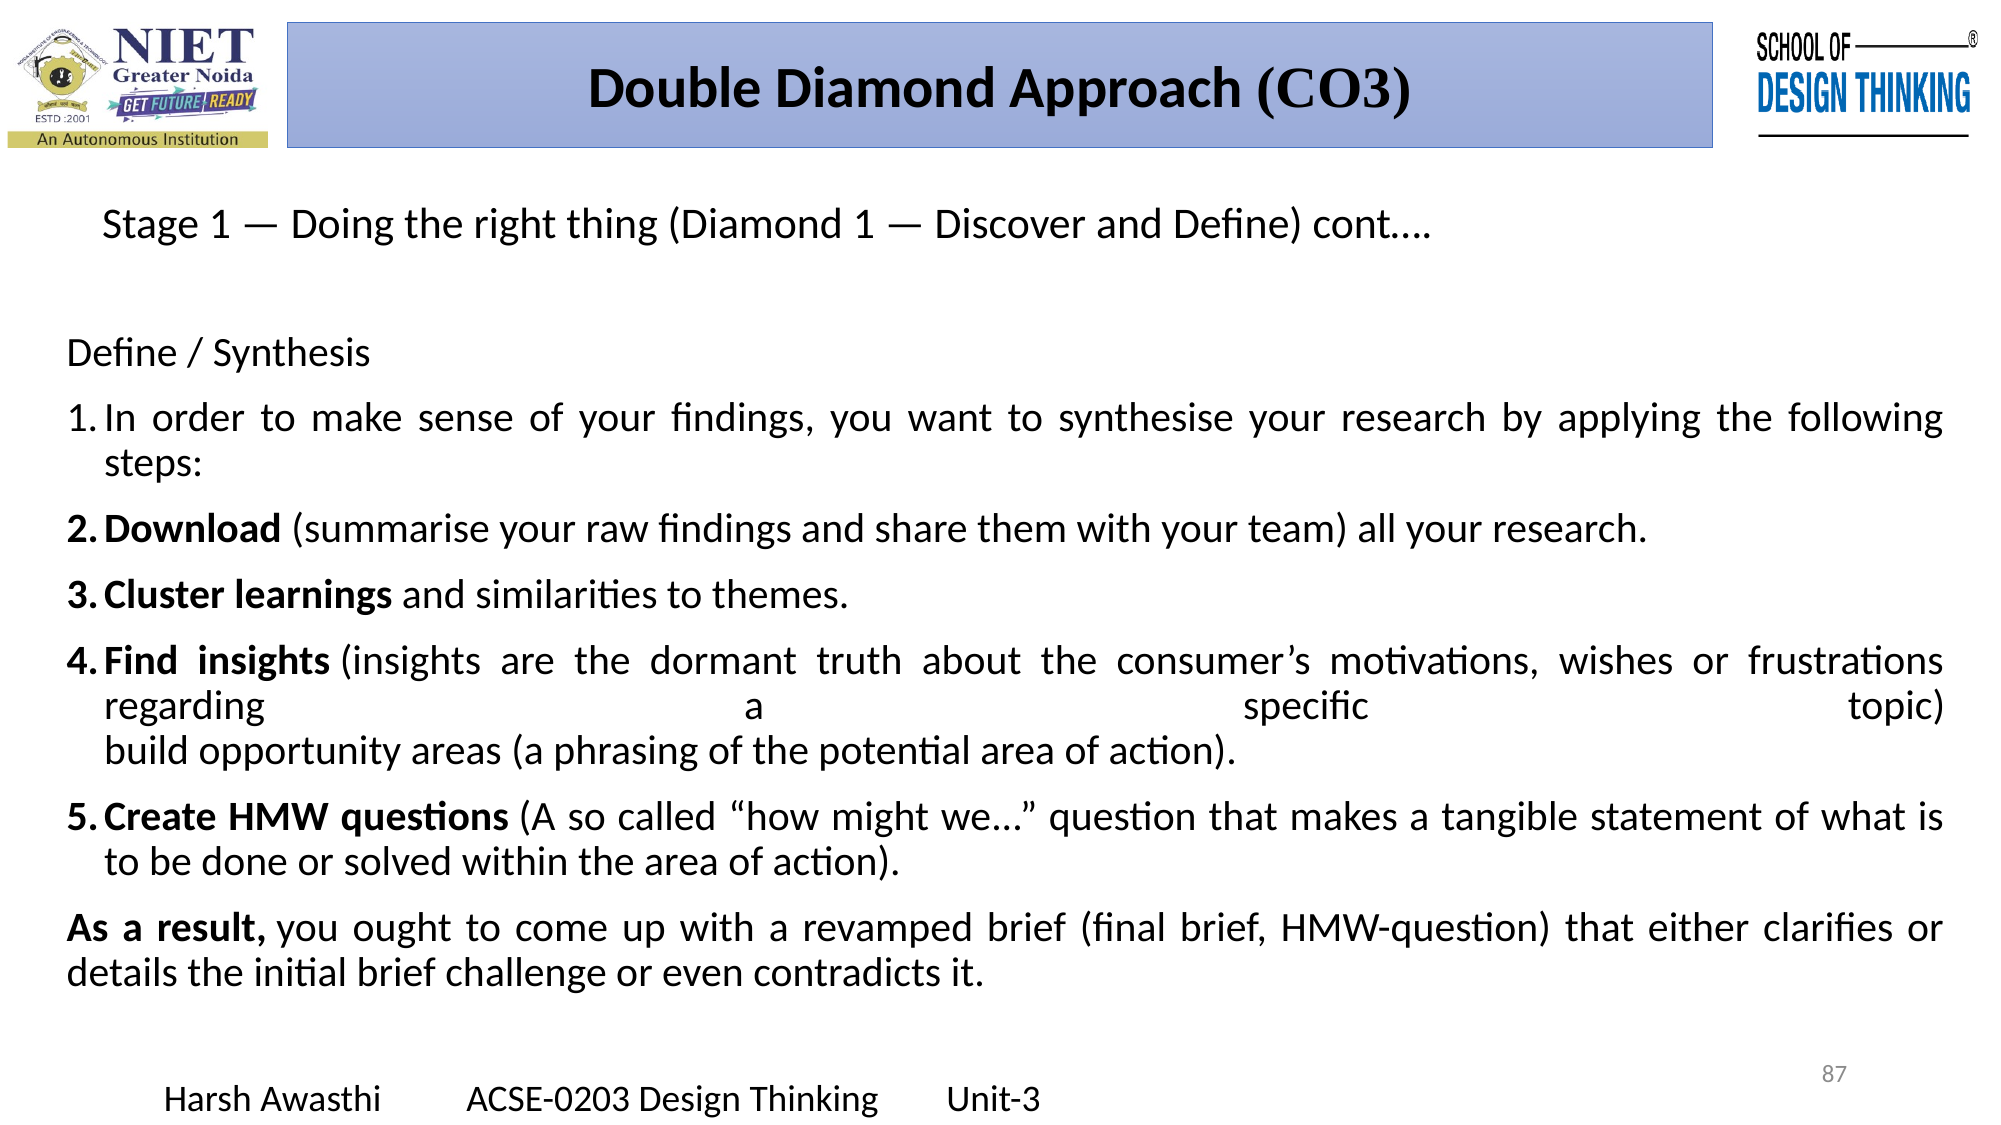

Double Diamond Approach (CO3)
# Stage 1 — Doing the right thing (Diamond 1 — Discover and Define) cont….
Define / Synthesis
In order to make sense of your findings, you want to synthesise your research by applying the following steps:
Download (summarise your raw findings and share them with your team) all your research.
Cluster learnings and similarities to themes.
Find insights (insights are the dormant truth about the consumer’s motivations, wishes or frustrations regarding a specific topic)
build opportunity areas (a phrasing of the potential area of action).
Create HMW questions (A so called “how might we...” question that makes a tangible statement of what is to be done or solved within the area of action).
As a result, you ought to come up with a revamped brief (final brief, HMW-question) that either clarifies or details the initial brief challenge or even contradicts it.
87
Harsh Awasthi          ACSE-0203 Design Thinking        Unit-3